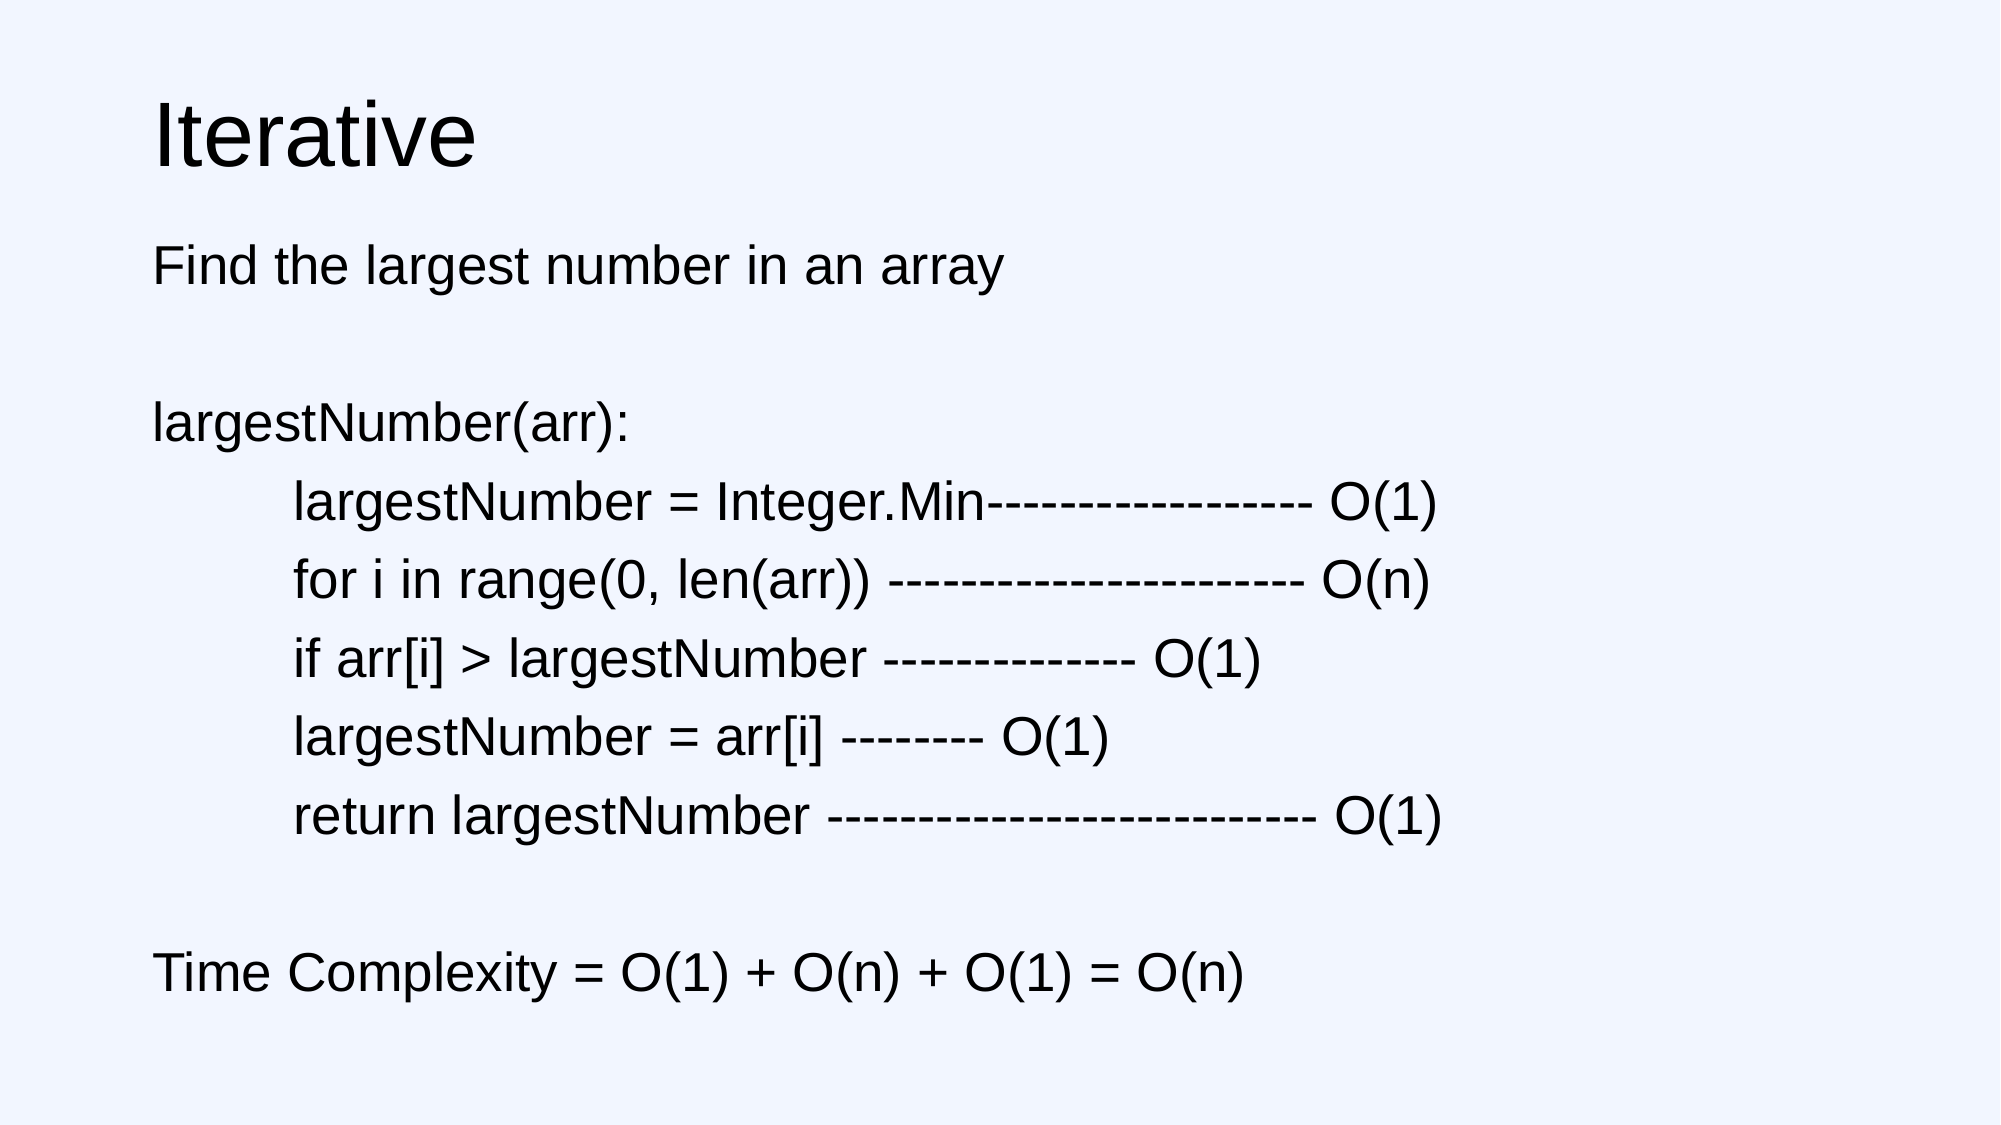

# Iterative
Find the largest number in an array

largestNumber(arr):
	largestNumber = Integer.Min------------------ O(1)
	for i in range(0, len(arr)) ----------------------- O(n)
		if arr[i] > largestNumber -------------- O(1)
			largestNumber = arr[i] -------- O(1)
	return largestNumber --------------------------- O(1)

Time Complexity = O(1) + O(n) + O(1) = O(n)